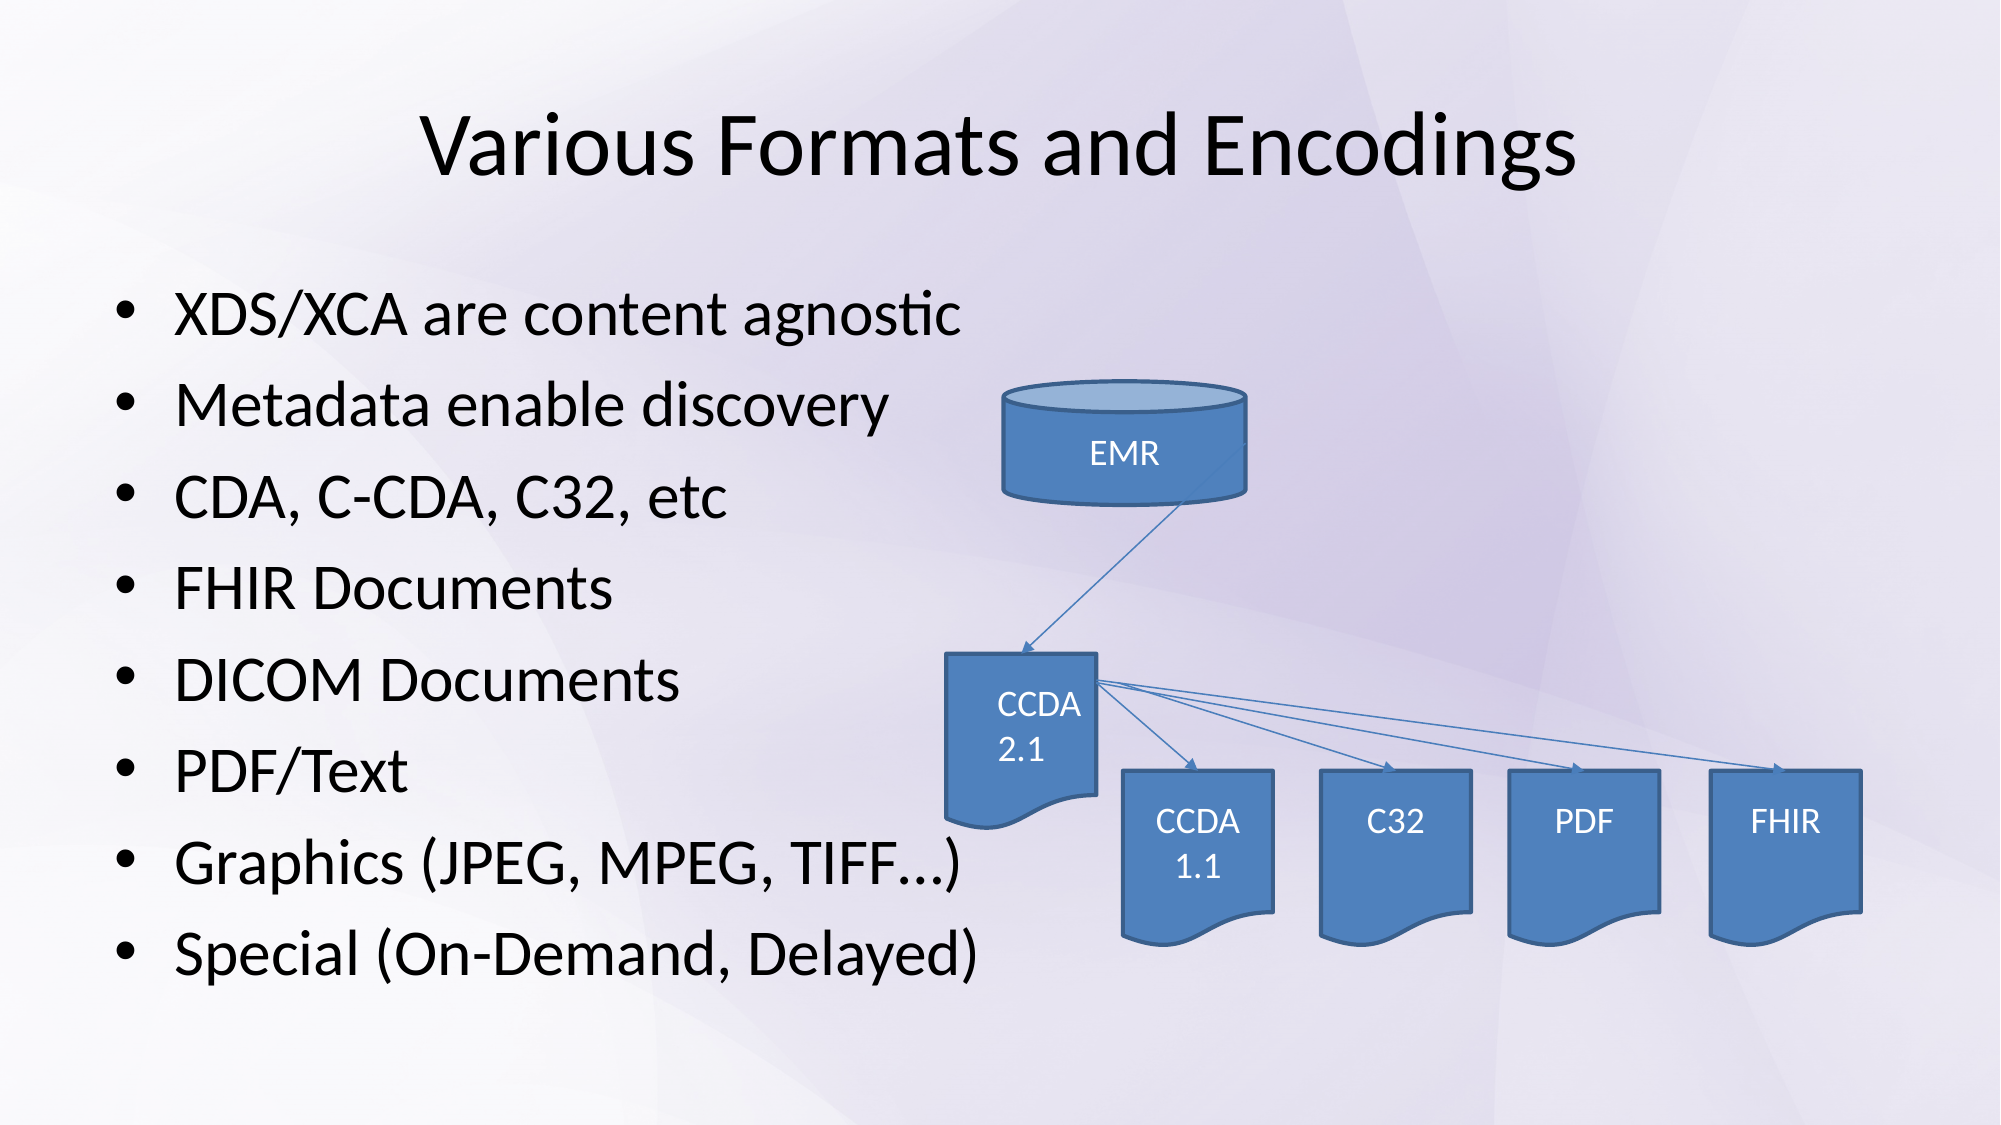

# Various Formats and Encodings
XDS/XCA are content agnostic
Metadata enable discovery
CDA, C-CDA, C32, etc
FHIR Documents
DICOM Documents
PDF/Text
Graphics (JPEG, MPEG, TIFF…)
Special (On-Demand, Delayed)
EMR
CCDA
2.1
C32

FHIR

PDF

CCDA
1.1